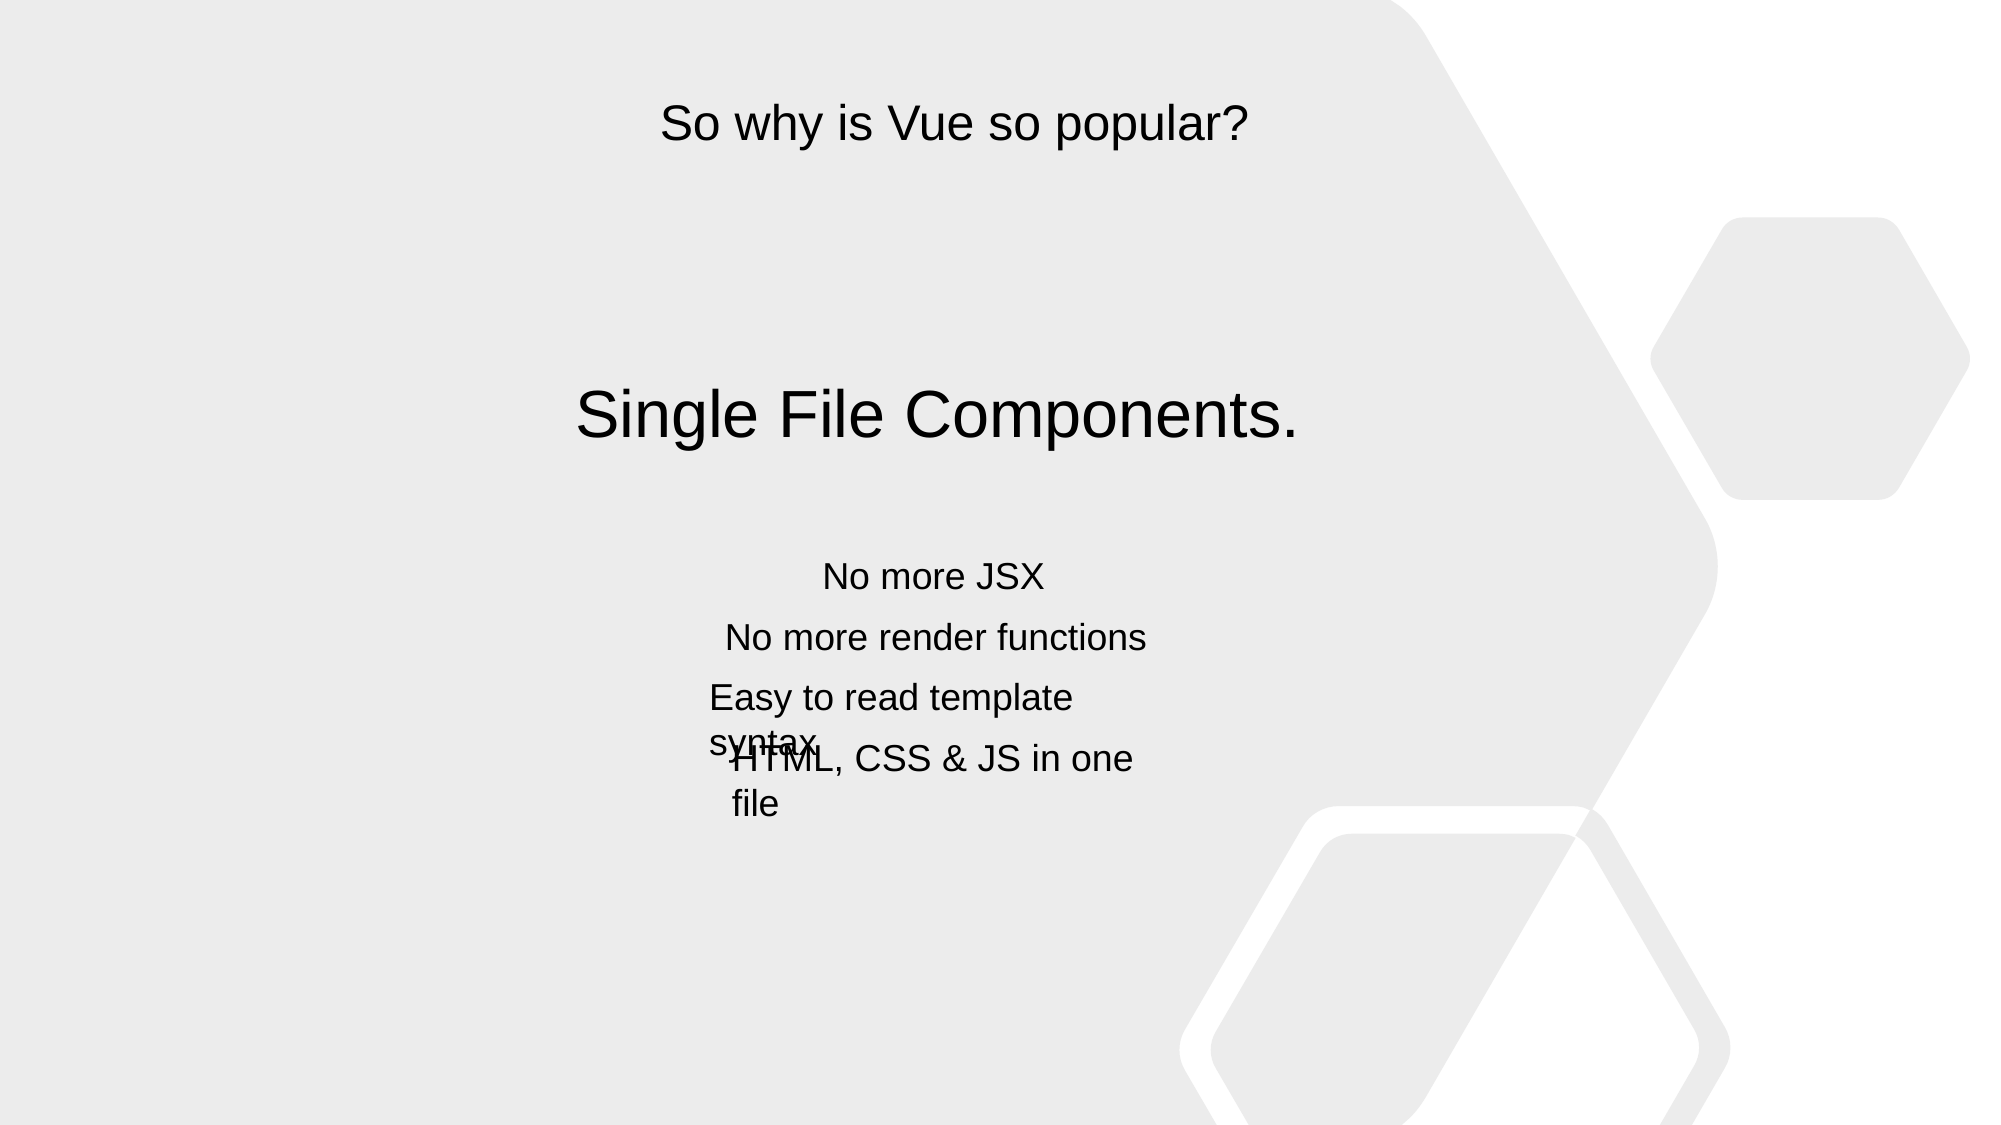

So why is Vue so popular?
Single File Components.
No more JSX
No more render functions
Easy to read template syntax
HTML, CSS & JS in one file